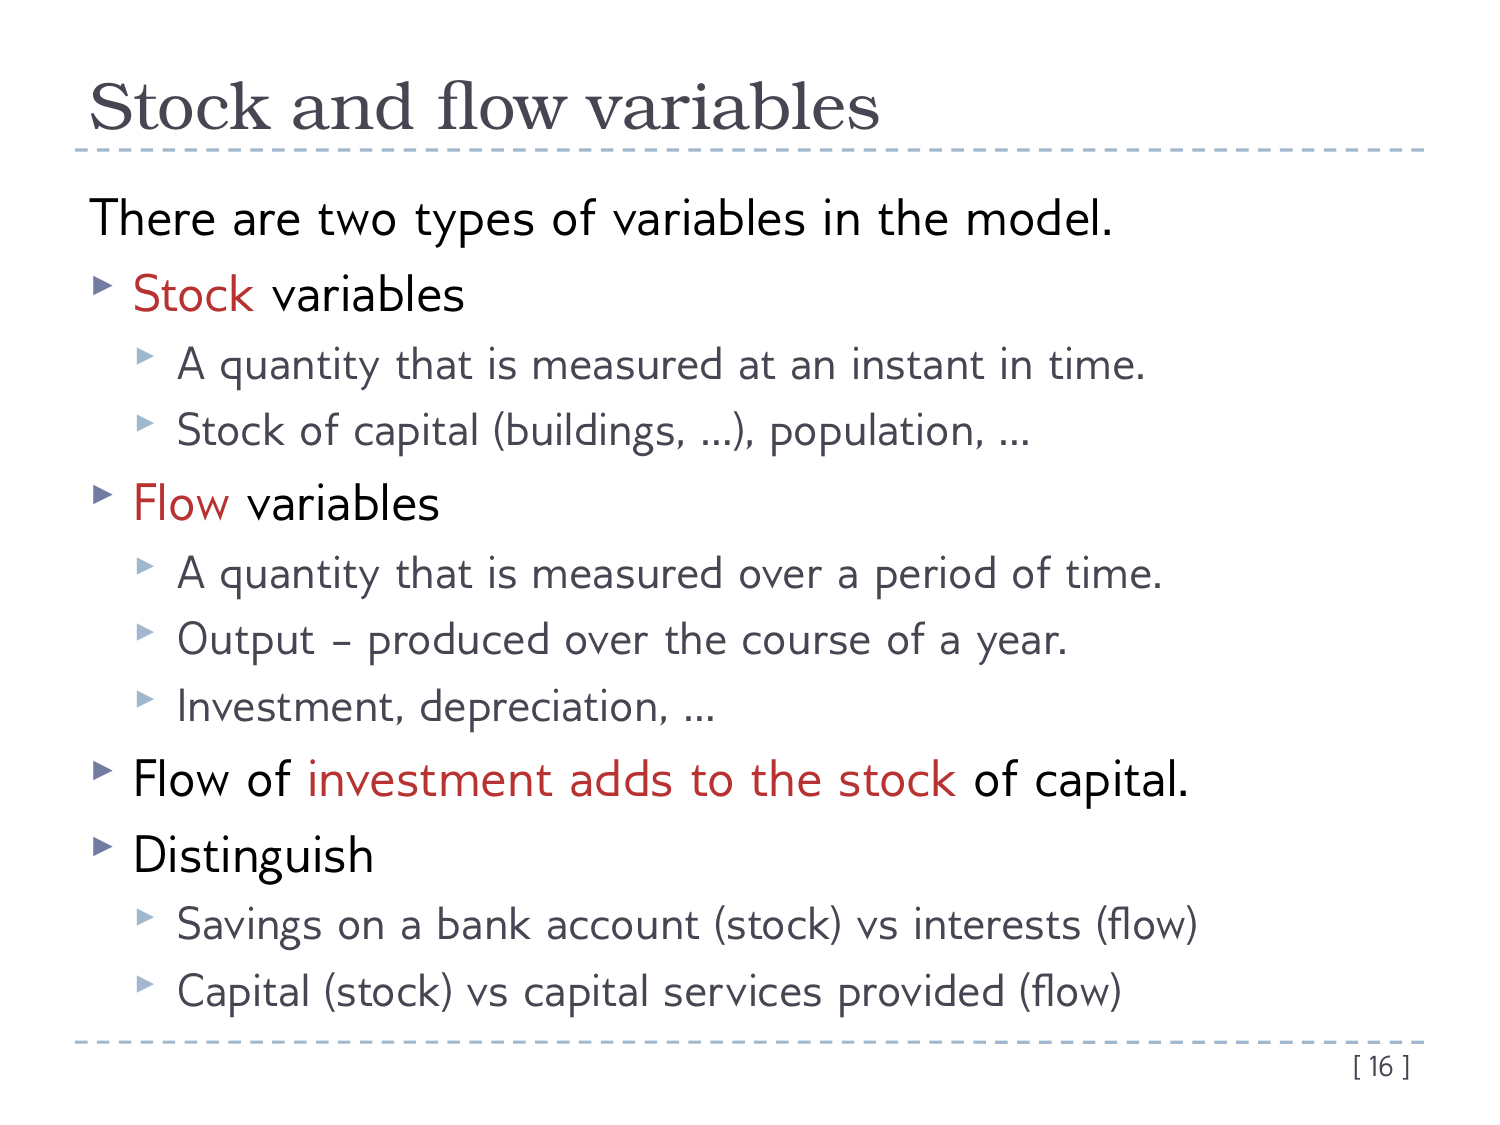

# Stock and flow variables
There are two types of variables in the model.
Stock variables
A quantity that is measured at an instant in time.
Stock of capital (buildings, …), population, …
Flow variables
A quantity that is measured over a period of time.
Output – produced over the course of a year.
Investment, depreciation, …
Flow of investment adds to the stock of capital.
Distinguish
Savings on a bank account (stock) vs interests (flow)
Capital (stock) vs capital services provided (flow)

[ 16 ]